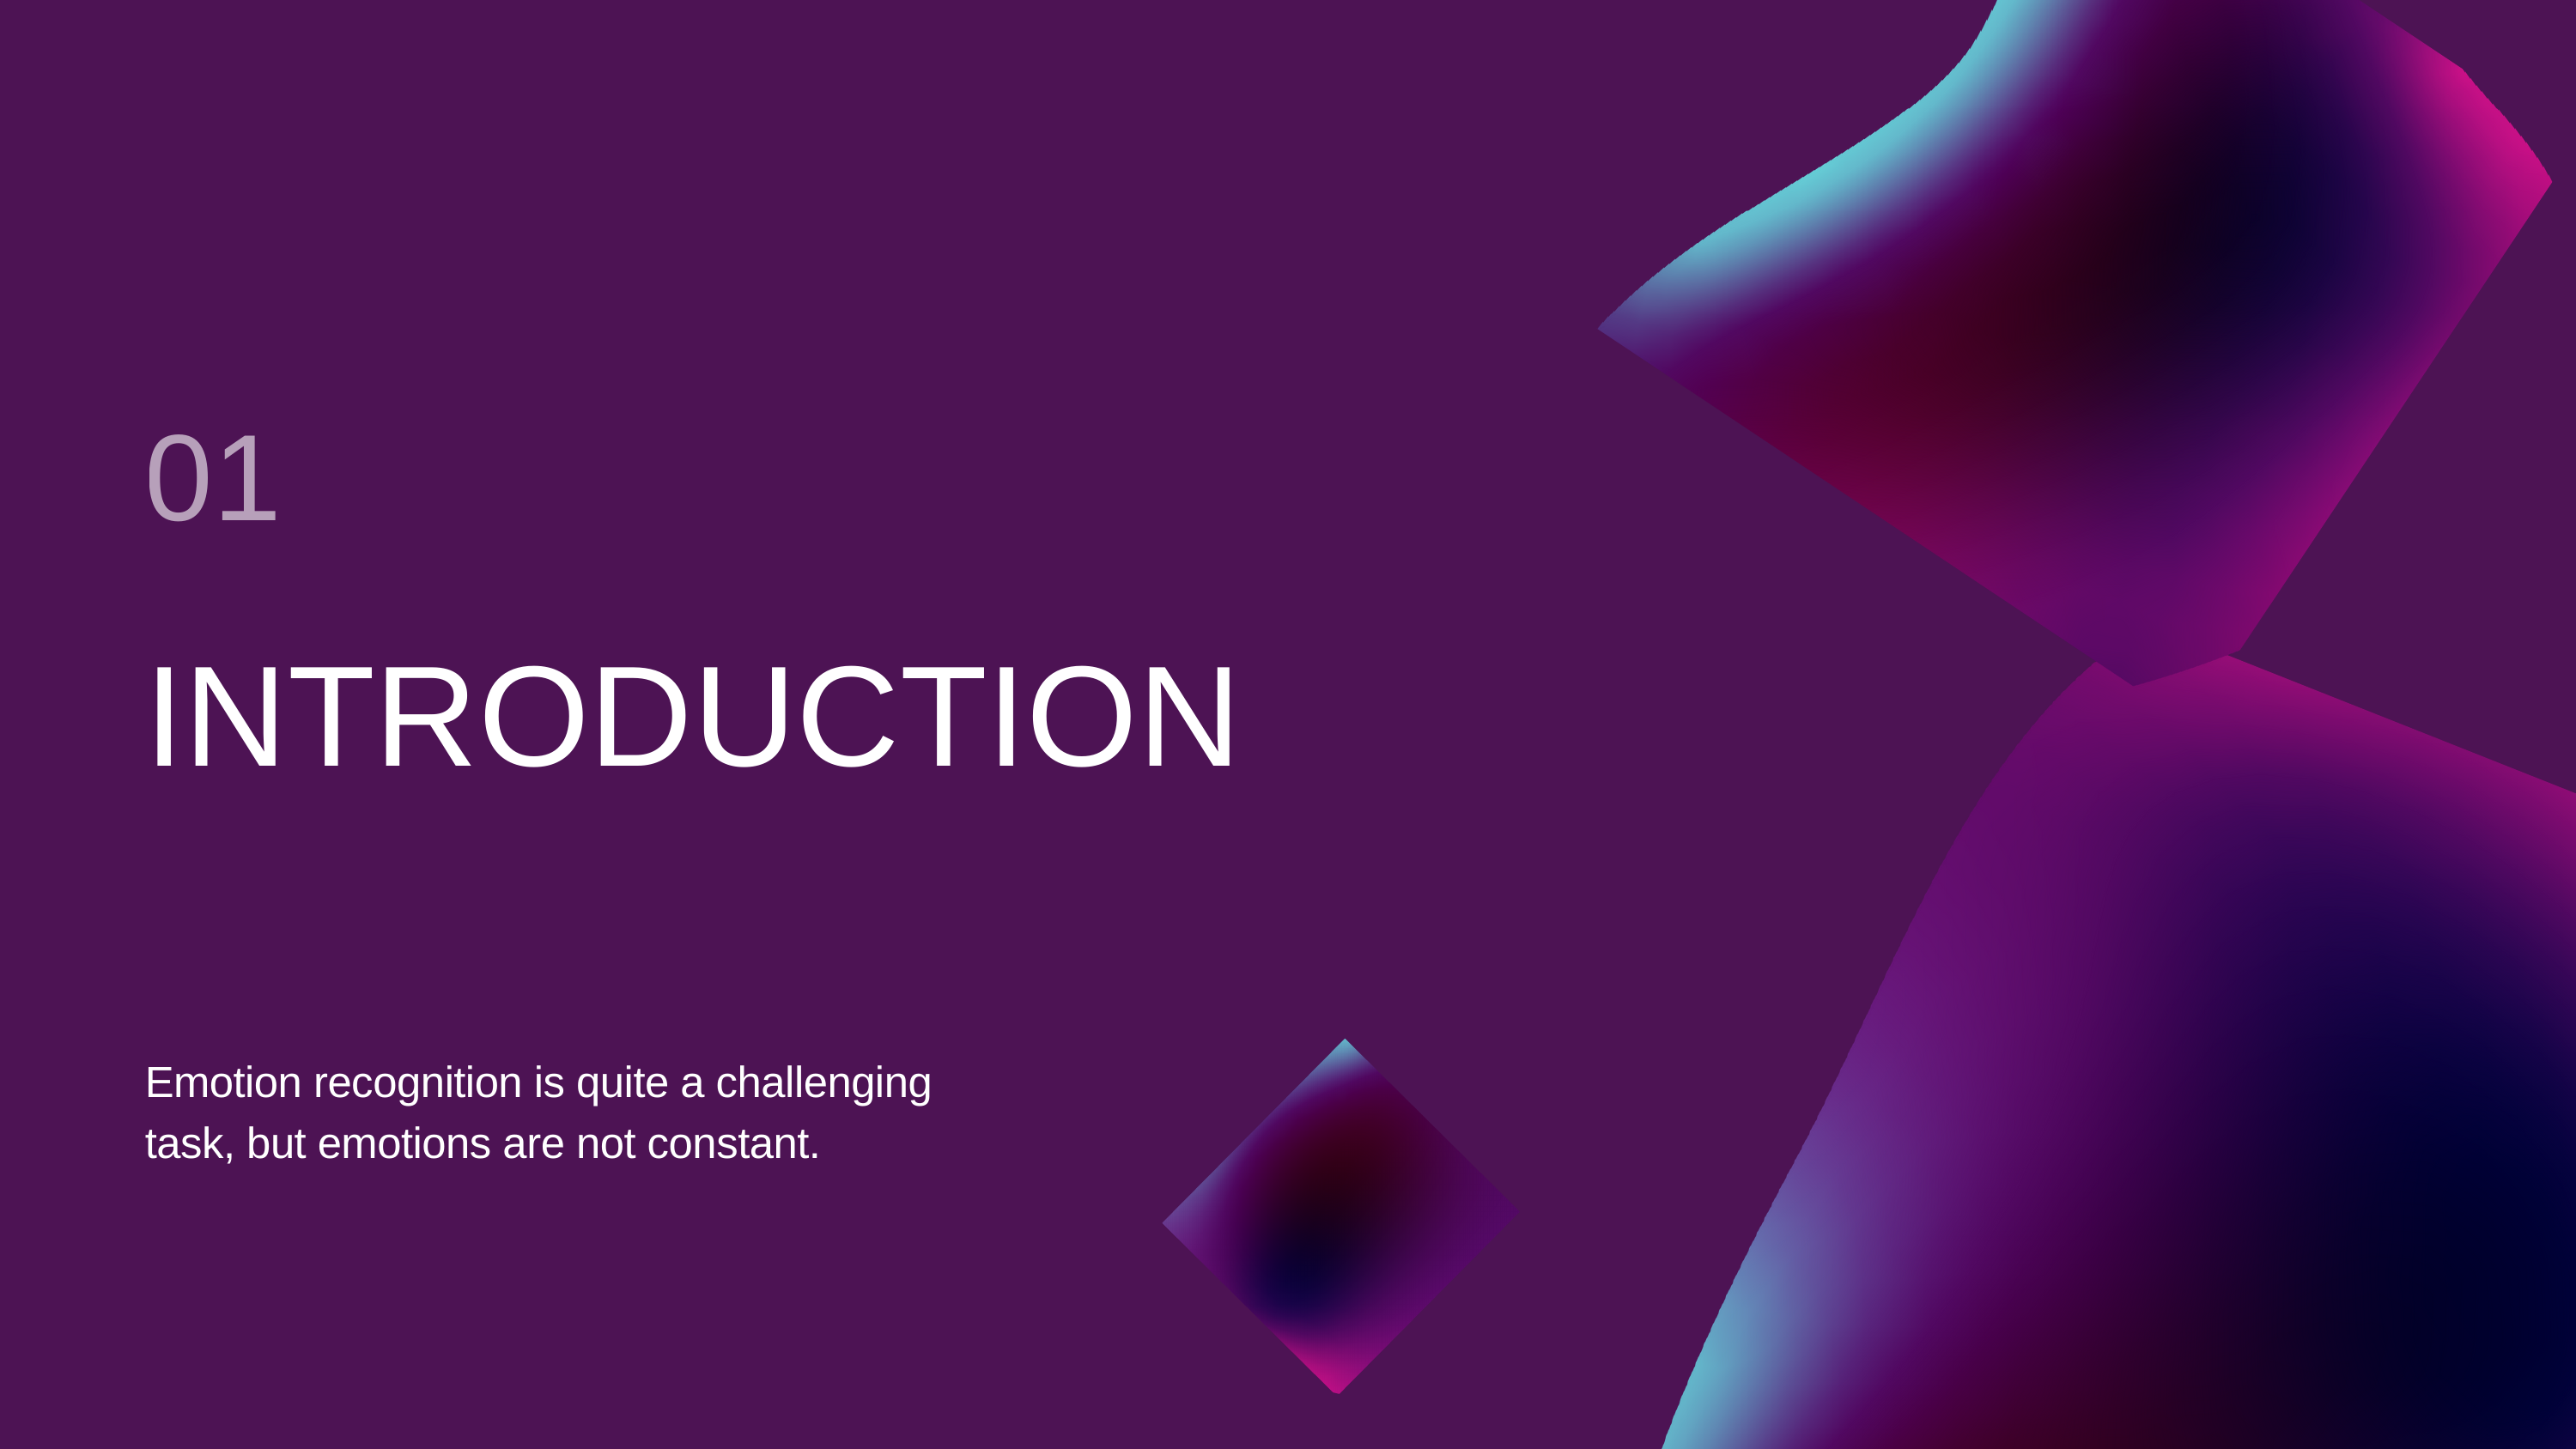

01
INTRODUCTION

Emotion recognition is quite a challenging task, but emotions are not constant.